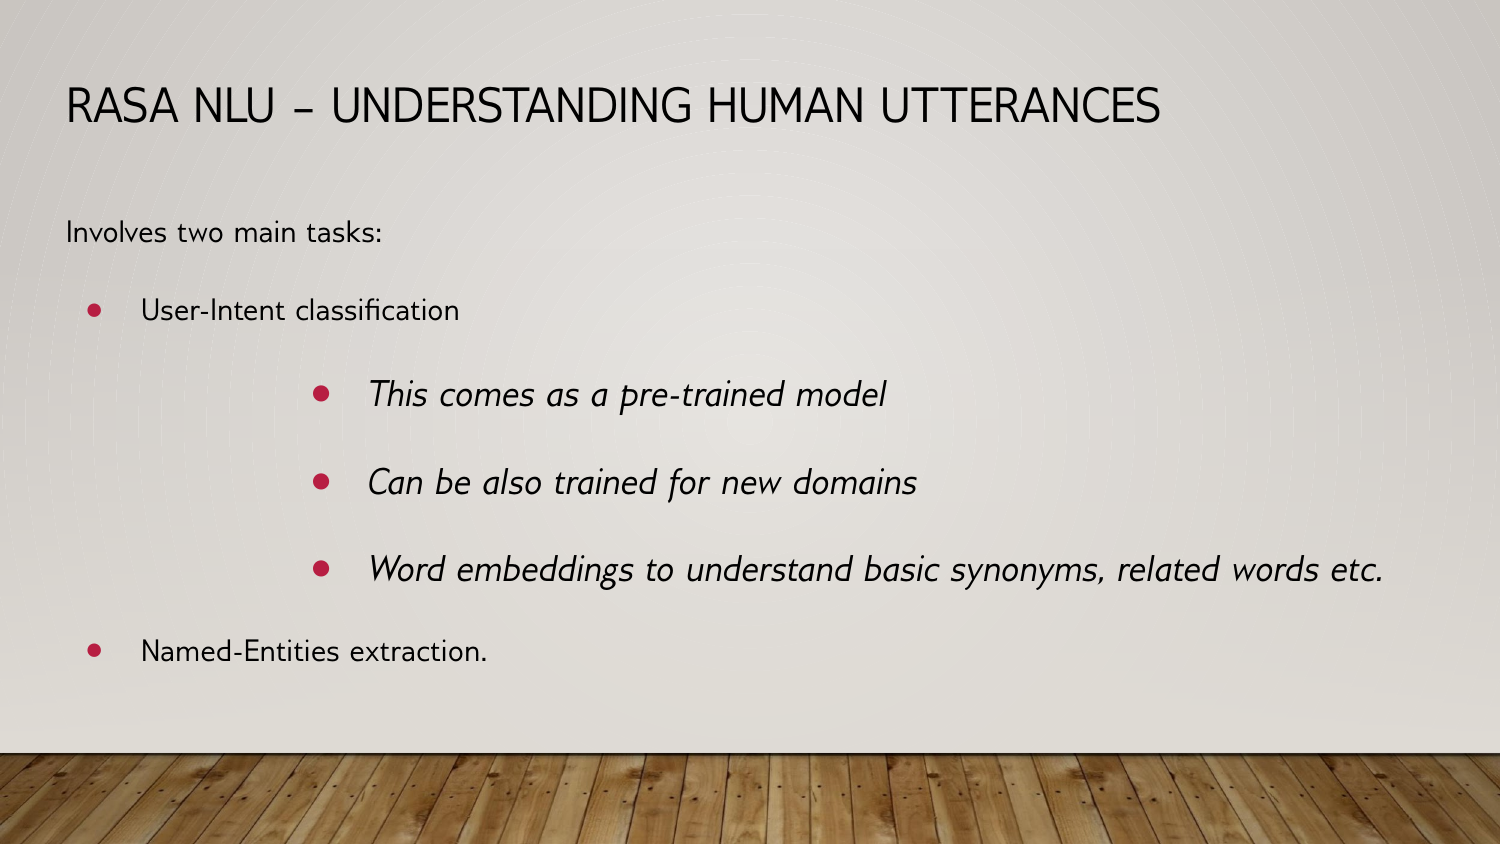

# RASA NLU – UNDERSTANDING HUMAN UTTERANCES
Involves two main tasks:
User-Intent classification
This comes as a pre-trained model
Can be also trained for new domains
Word embeddings to understand basic synonyms, related words etc.
Named-Entities extraction.